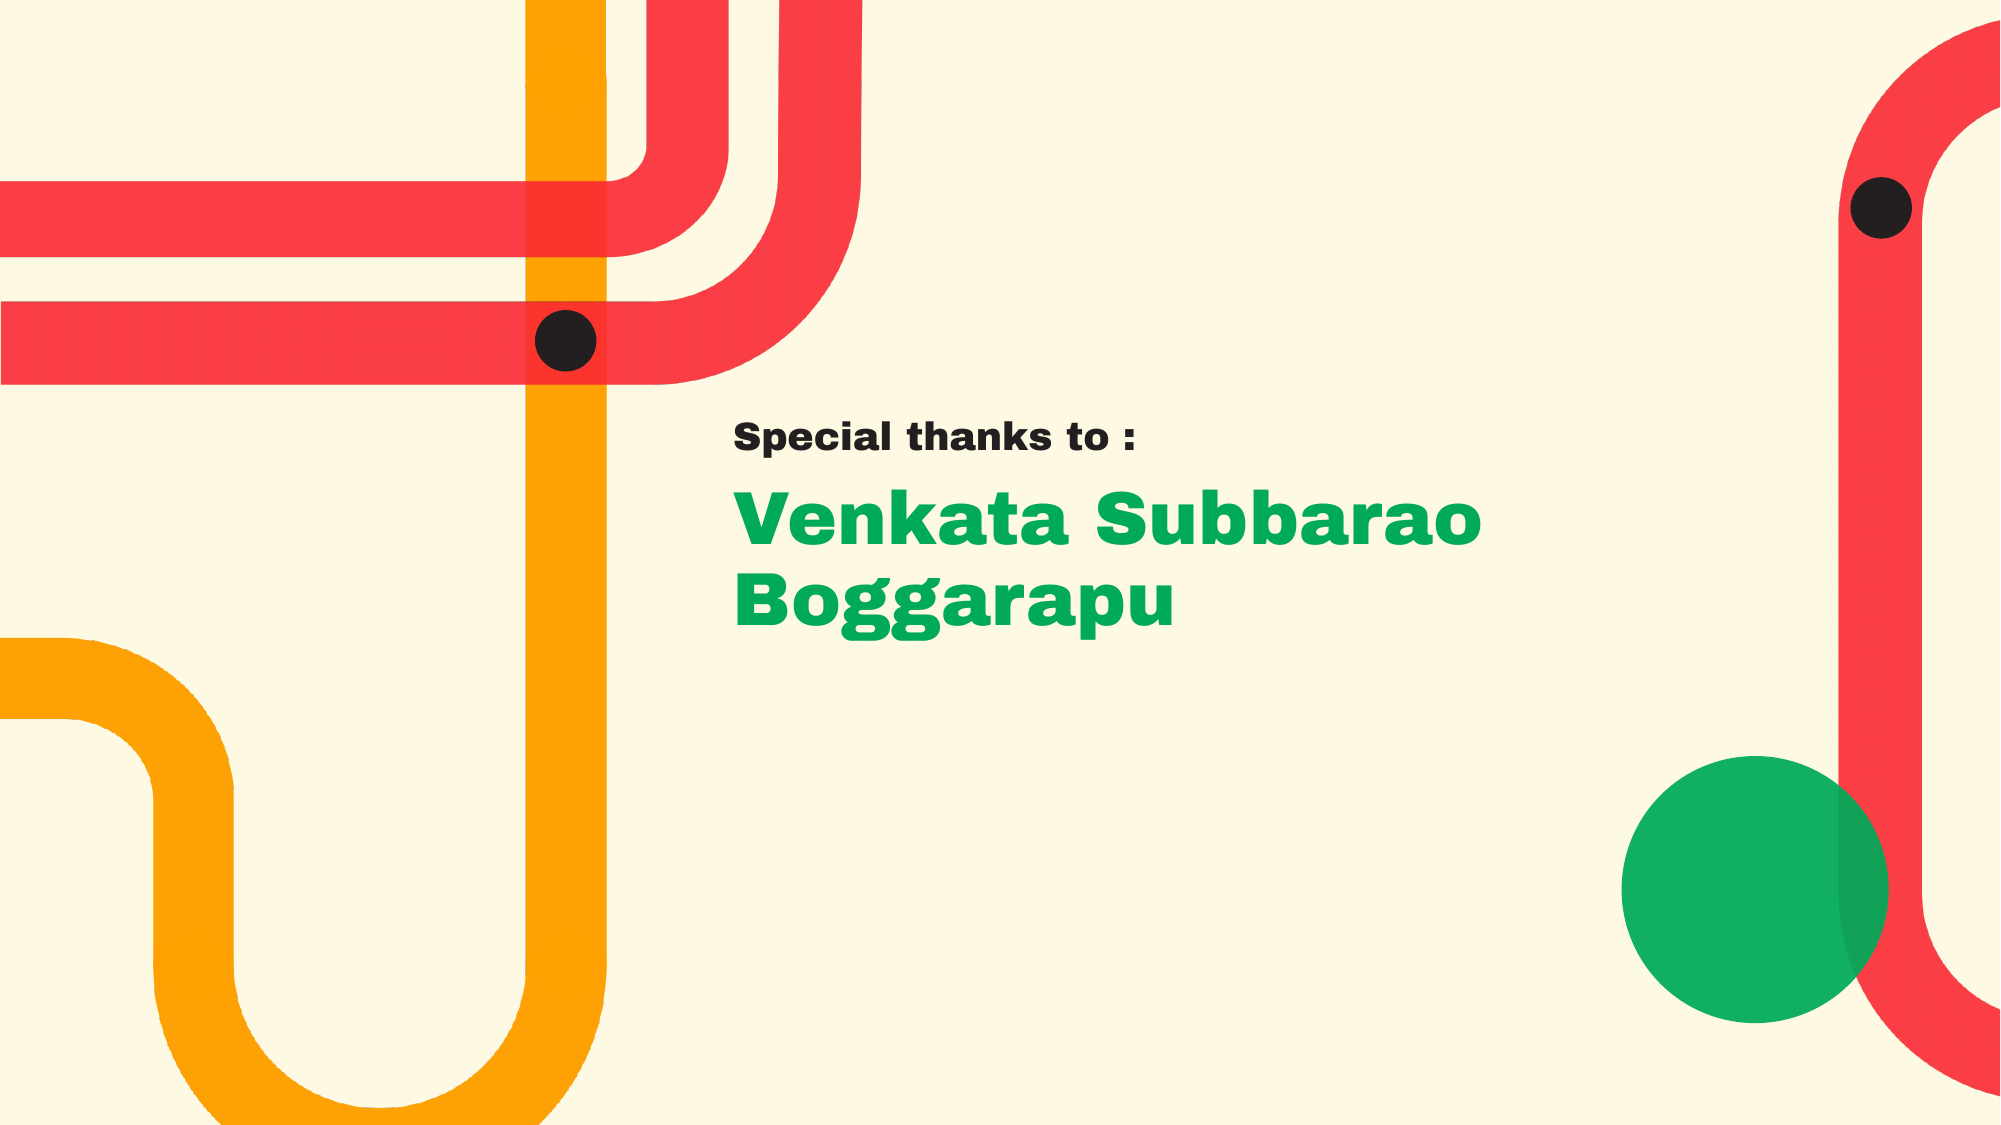

# Venkata Subbarao Boggarapu
Special thanks to :